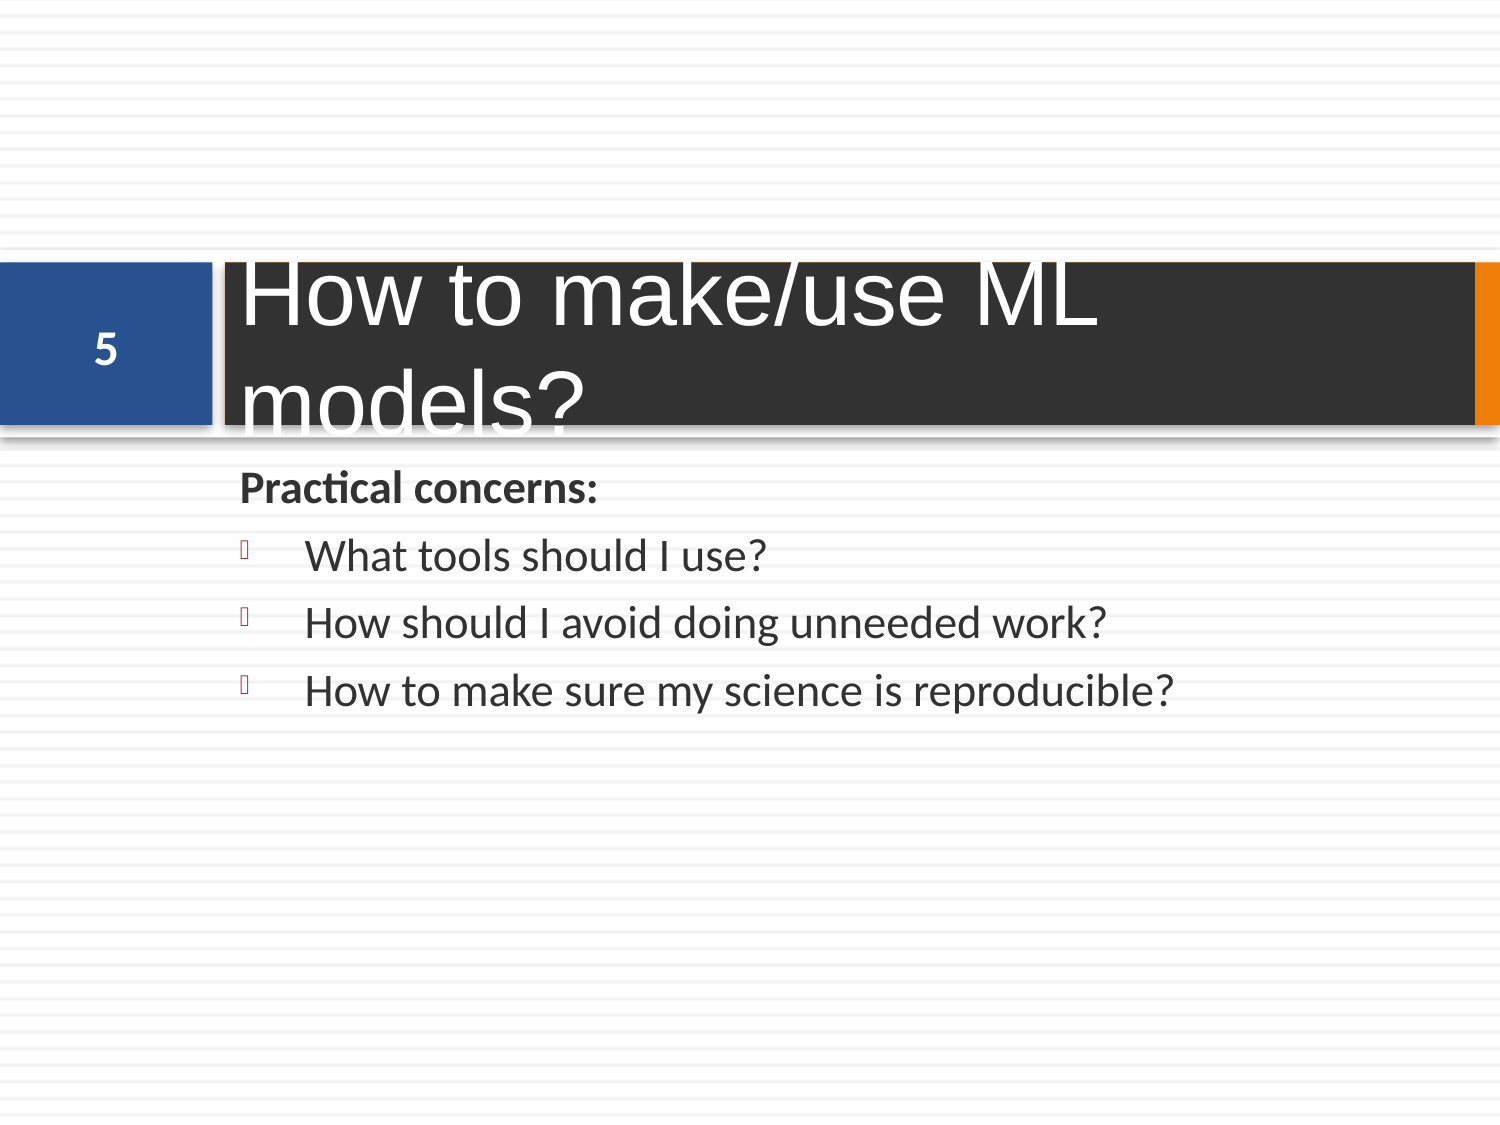

# How to make/use ML models?
5
Practical concerns:
What tools should I use?
How should I avoid doing unneeded work?
How to make sure my science is reproducible?